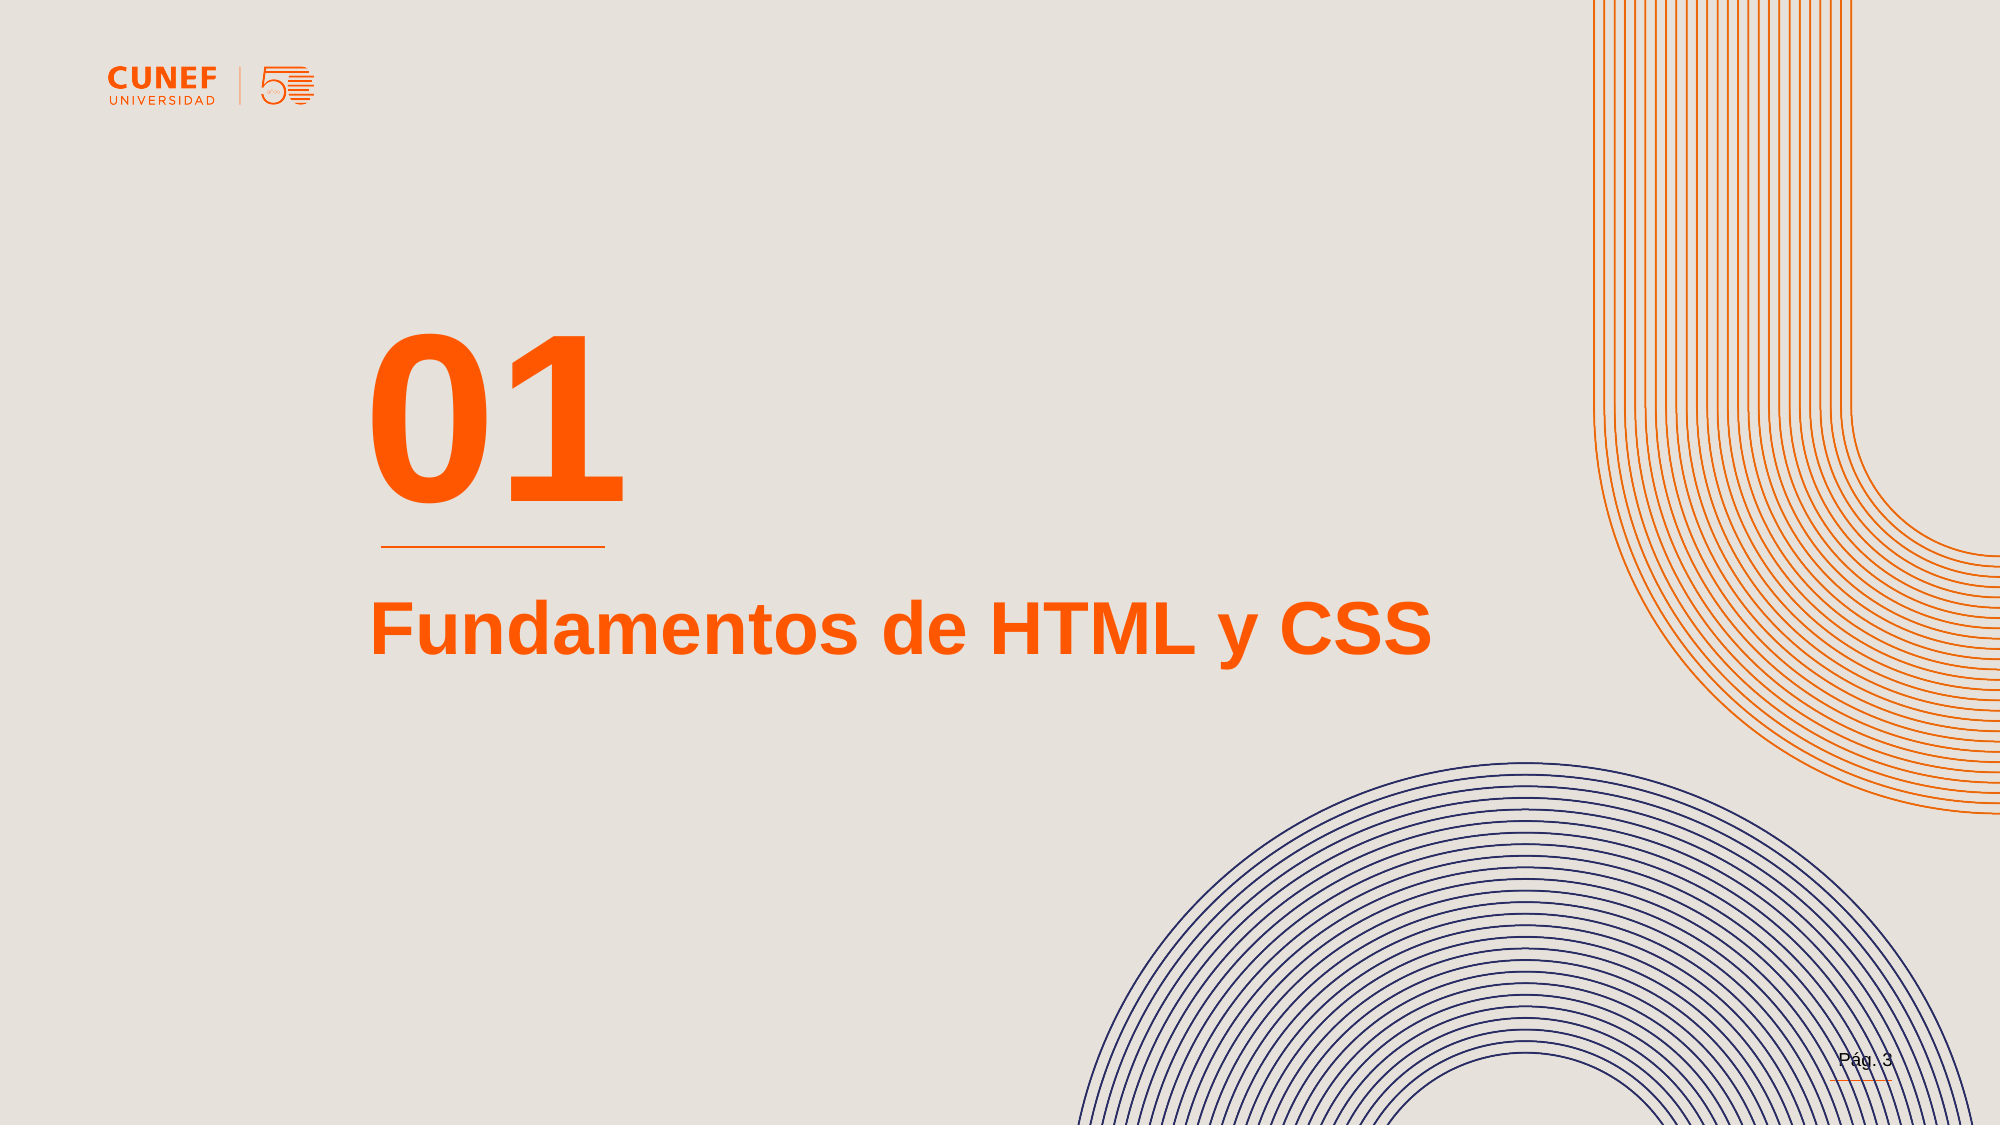

# 01
Fundamentos de HTML y CSS